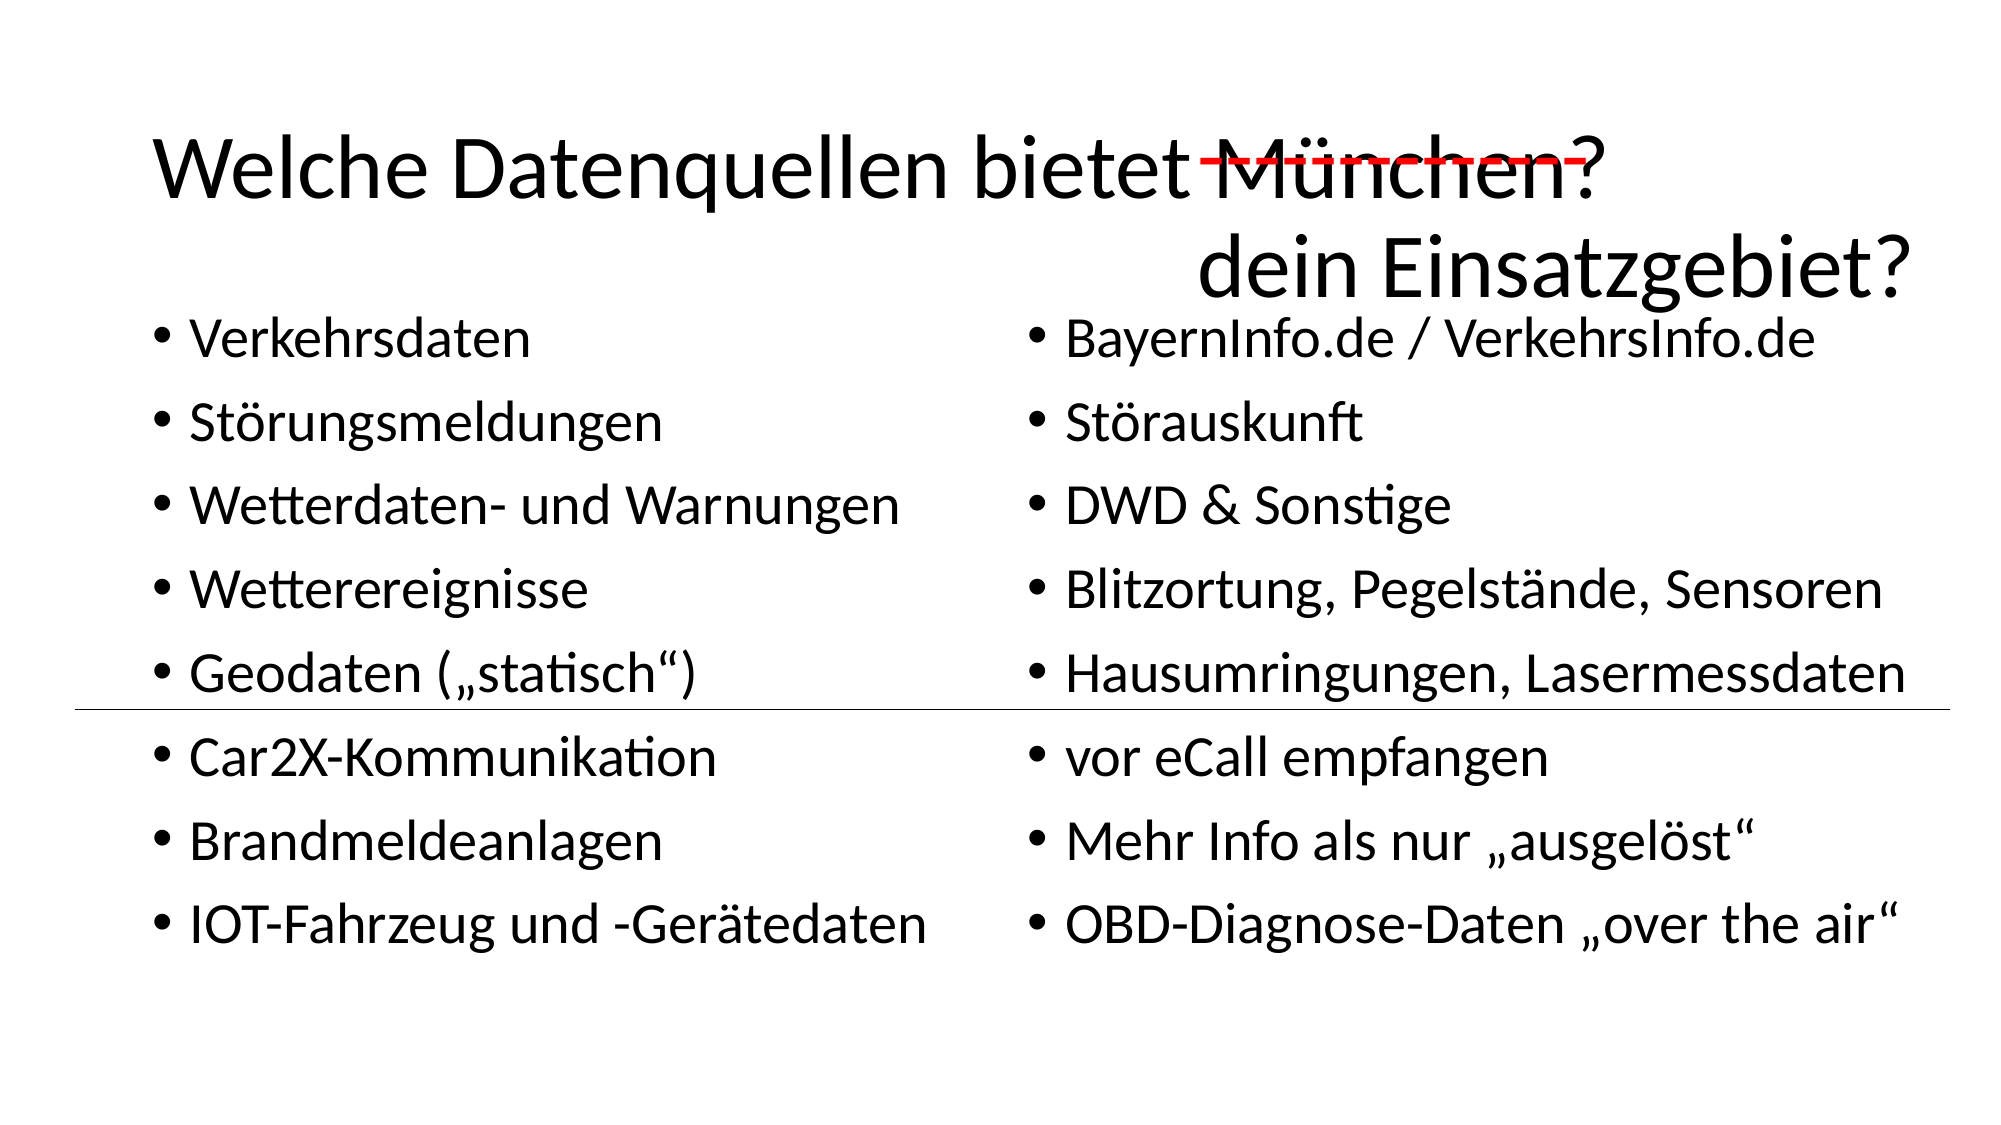

# Welche Datenquellen bietet München?
--------------
dein Einsatzgebiet?
Verkehrsdaten
Störungsmeldungen
Wetterdaten- und Warnungen
Wetterereignisse
Geodaten („statisch“)
Car2X-Kommunikation
Brandmeldeanlagen
IOT-Fahrzeug und -Gerätedaten
BayernInfo.de / VerkehrsInfo.de
Störauskunft
DWD & Sonstige
Blitzortung, Pegelstände, Sensoren
Hausumringungen, Lasermessdaten
vor eCall empfangen
Mehr Info als nur „ausgelöst“
OBD-Diagnose-Daten „over the air“